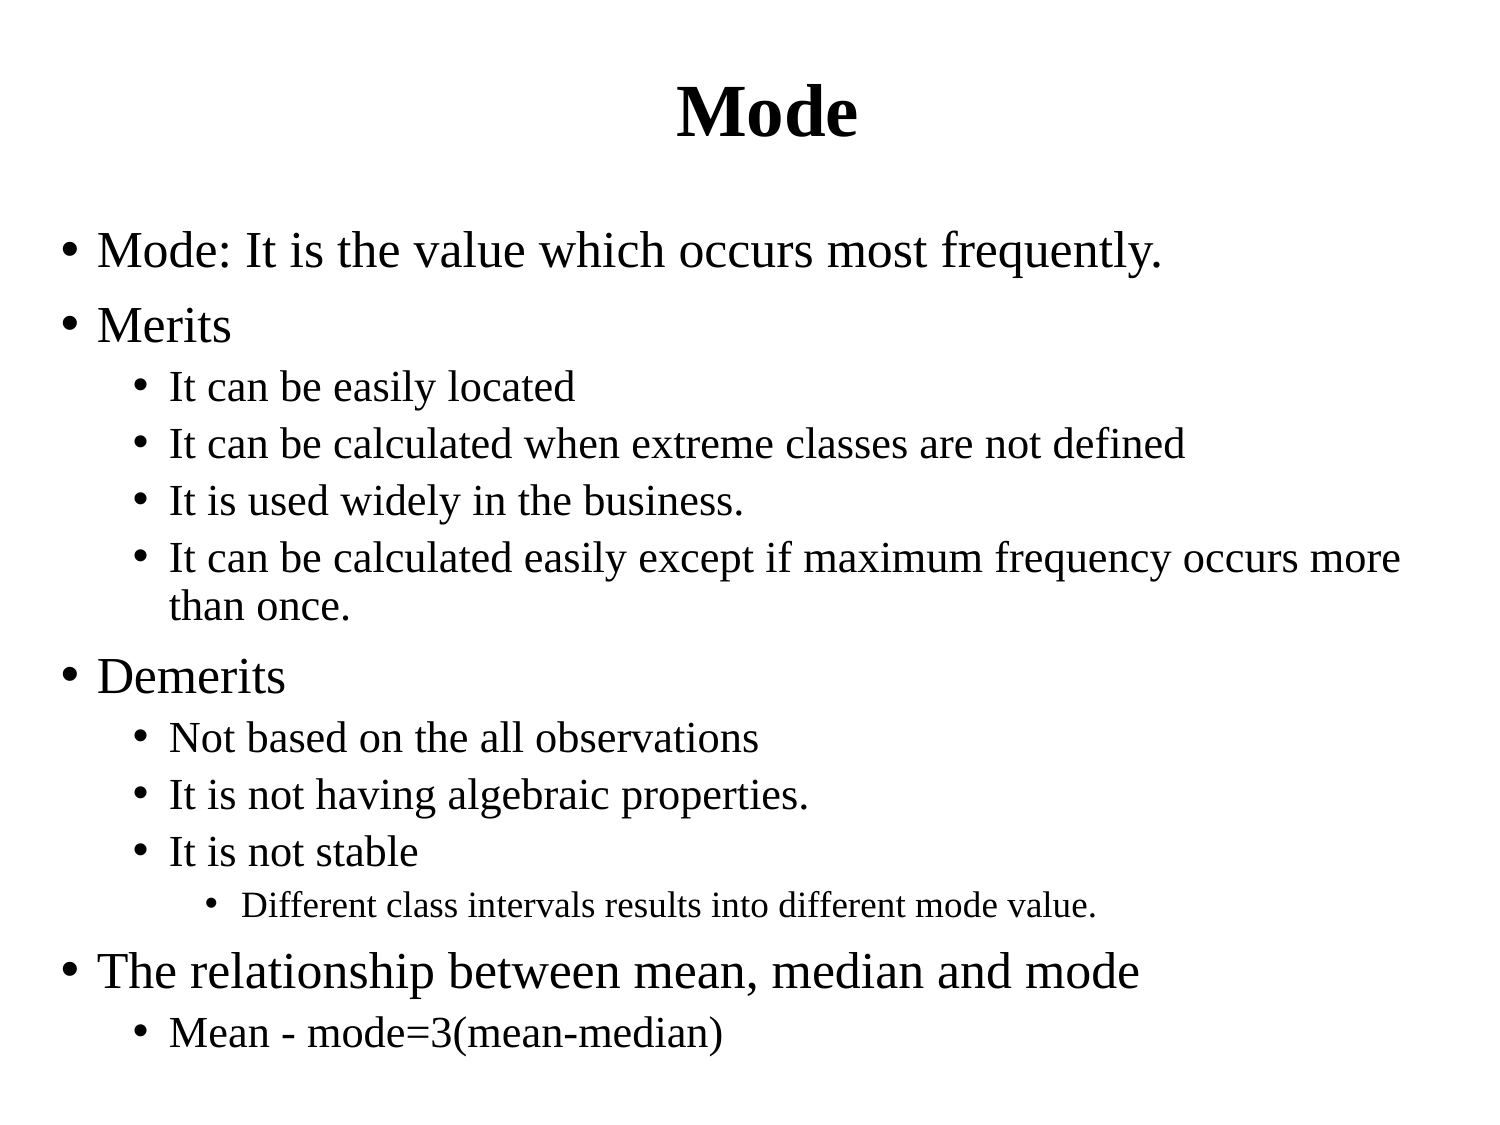

# Mode
Mode: It is the value which occurs most frequently.
Merits
It can be easily located
It can be calculated when extreme classes are not defined
It is used widely in the business.
It can be calculated easily except if maximum frequency occurs more than once.
Demerits
Not based on the all observations
It is not having algebraic properties.
It is not stable
Different class intervals results into different mode value.
The relationship between mean, median and mode
Mean - mode=3(mean-median)